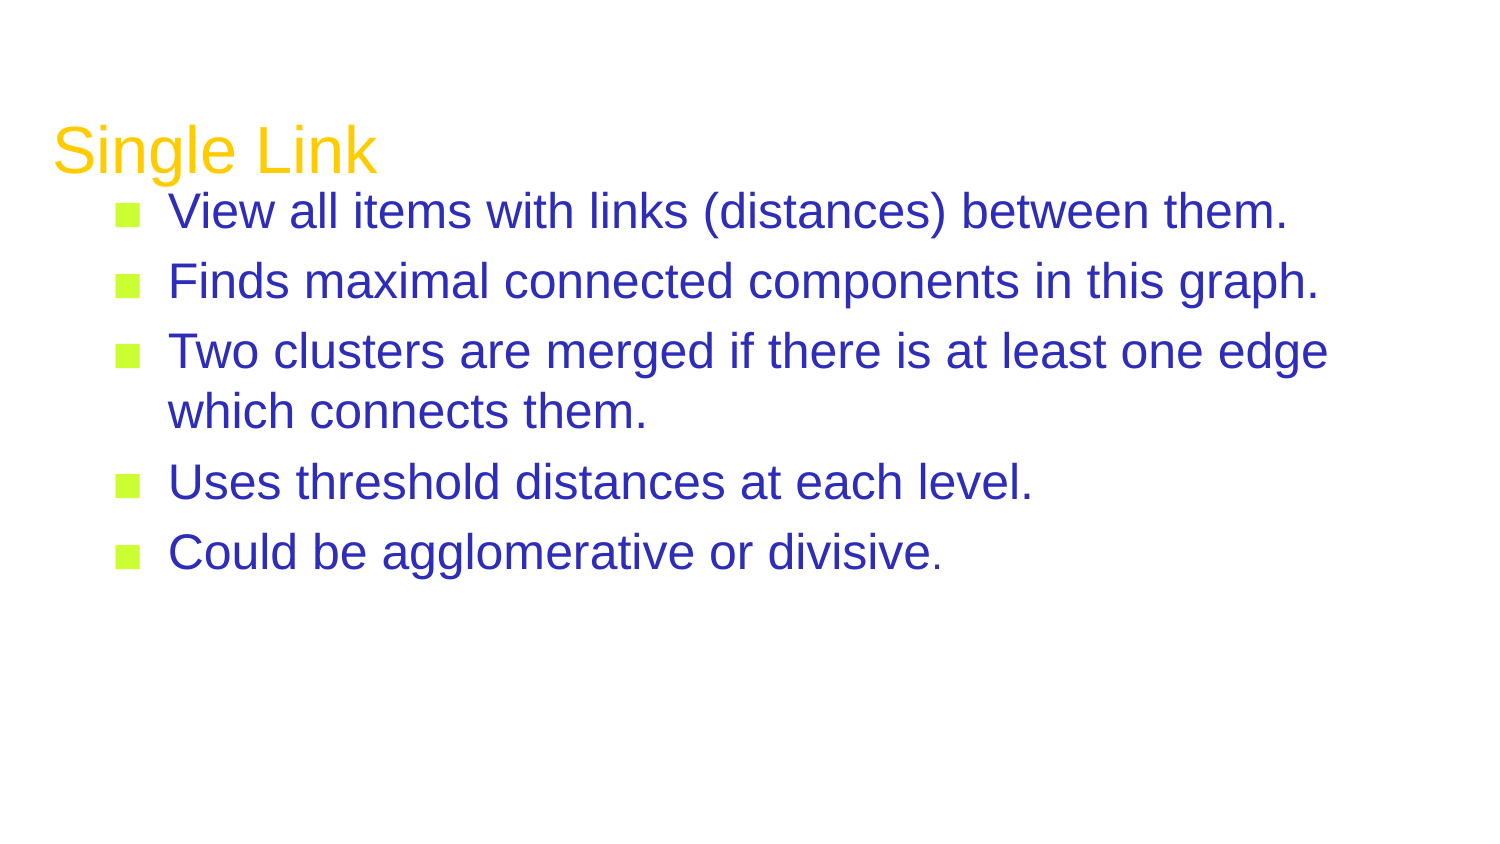

# Single Link
View all items with links (distances) between them.
Finds maximal connected components in this graph.
Two clusters are merged if there is at least one edge which connects them.
Uses threshold distances at each level.
Could be agglomerative or divisive.